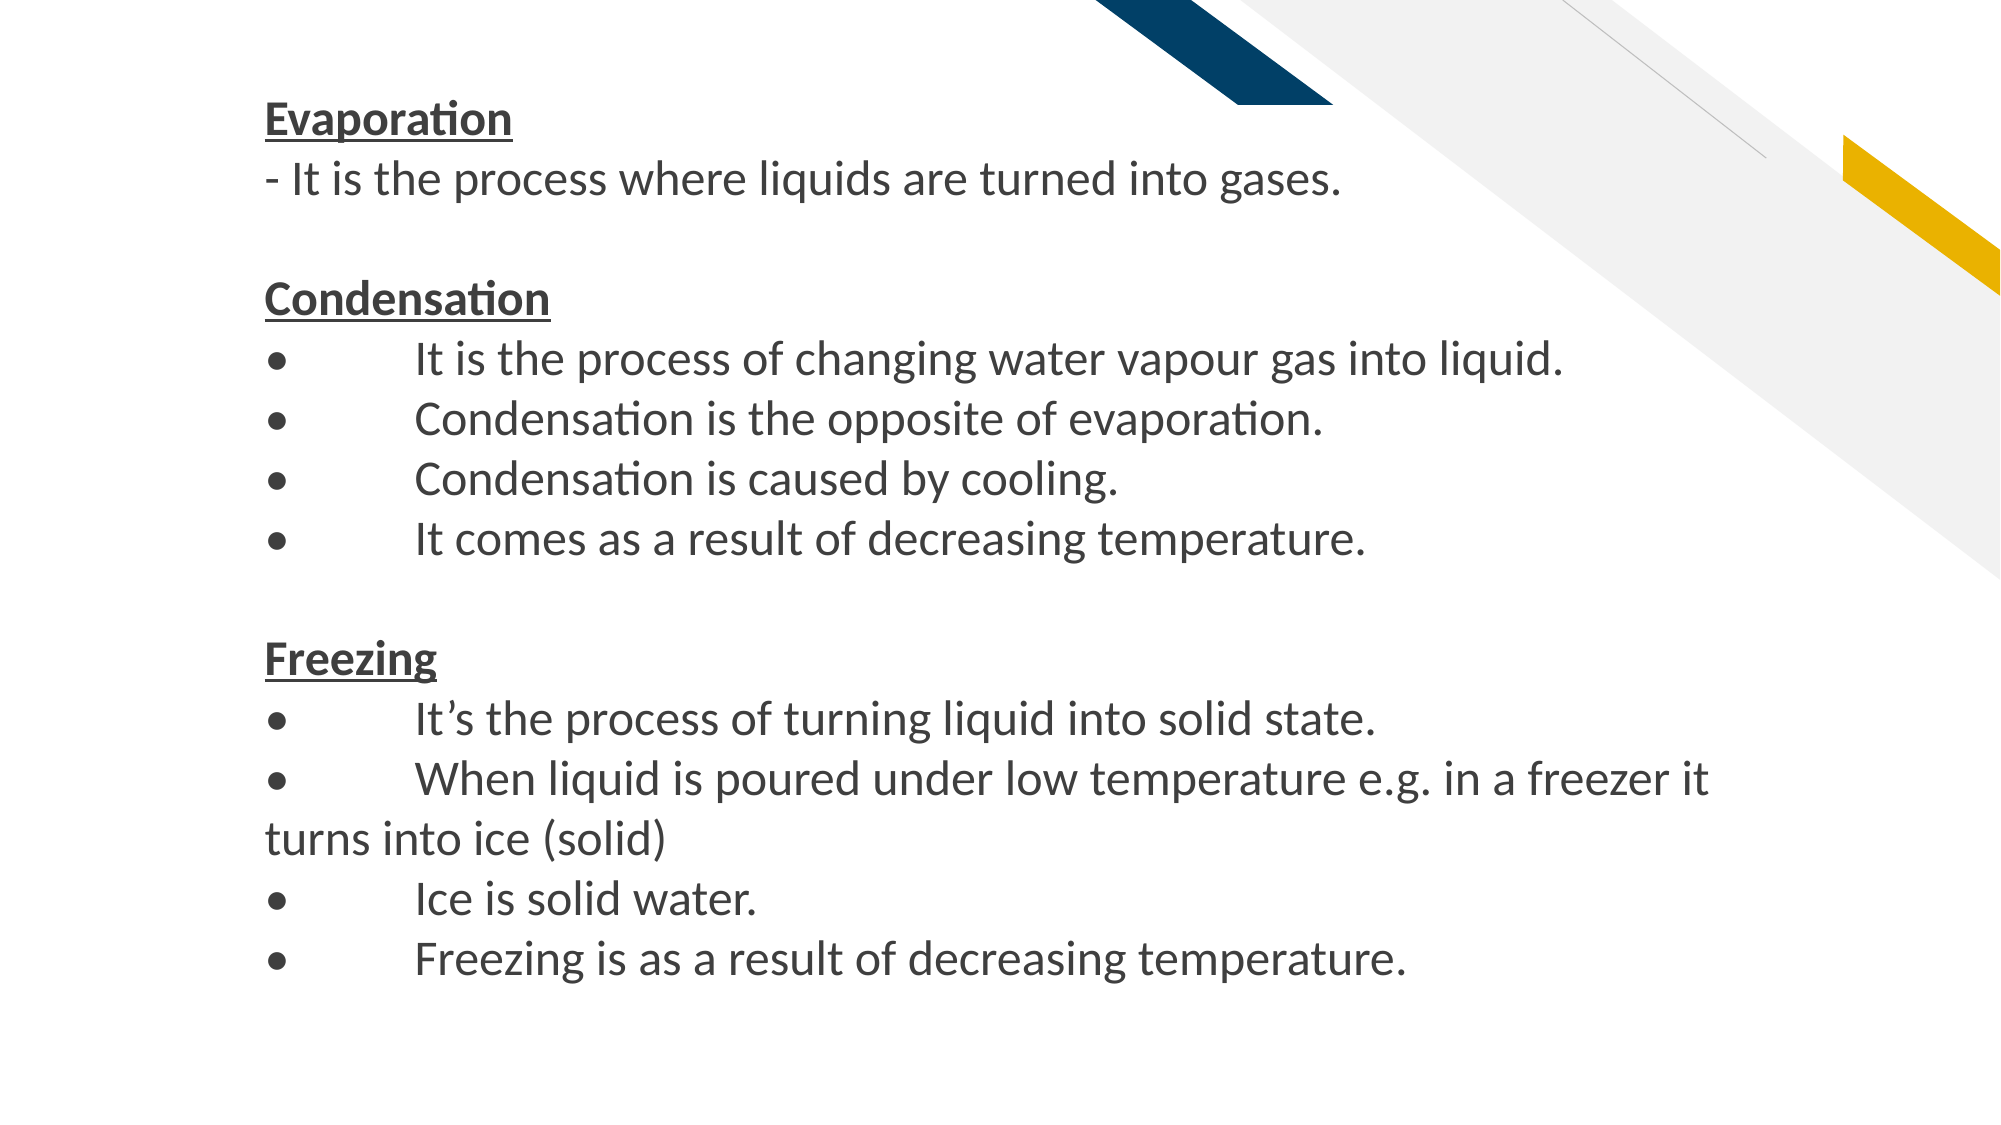

Evaporation
- It is the process where liquids are turned into gases.

Condensation
•	It is the process of changing water vapour gas into liquid.
•	Condensation is the opposite of evaporation.
•	Condensation is caused by cooling.
•	It comes as a result of decreasing temperature.

Freezing
•	It’s the process of turning liquid into solid state.
•	When liquid is poured under low temperature e.g. in a freezer it turns into ice (solid)
•	Ice is solid water.
•	Freezing is as a result of decreasing temperature.